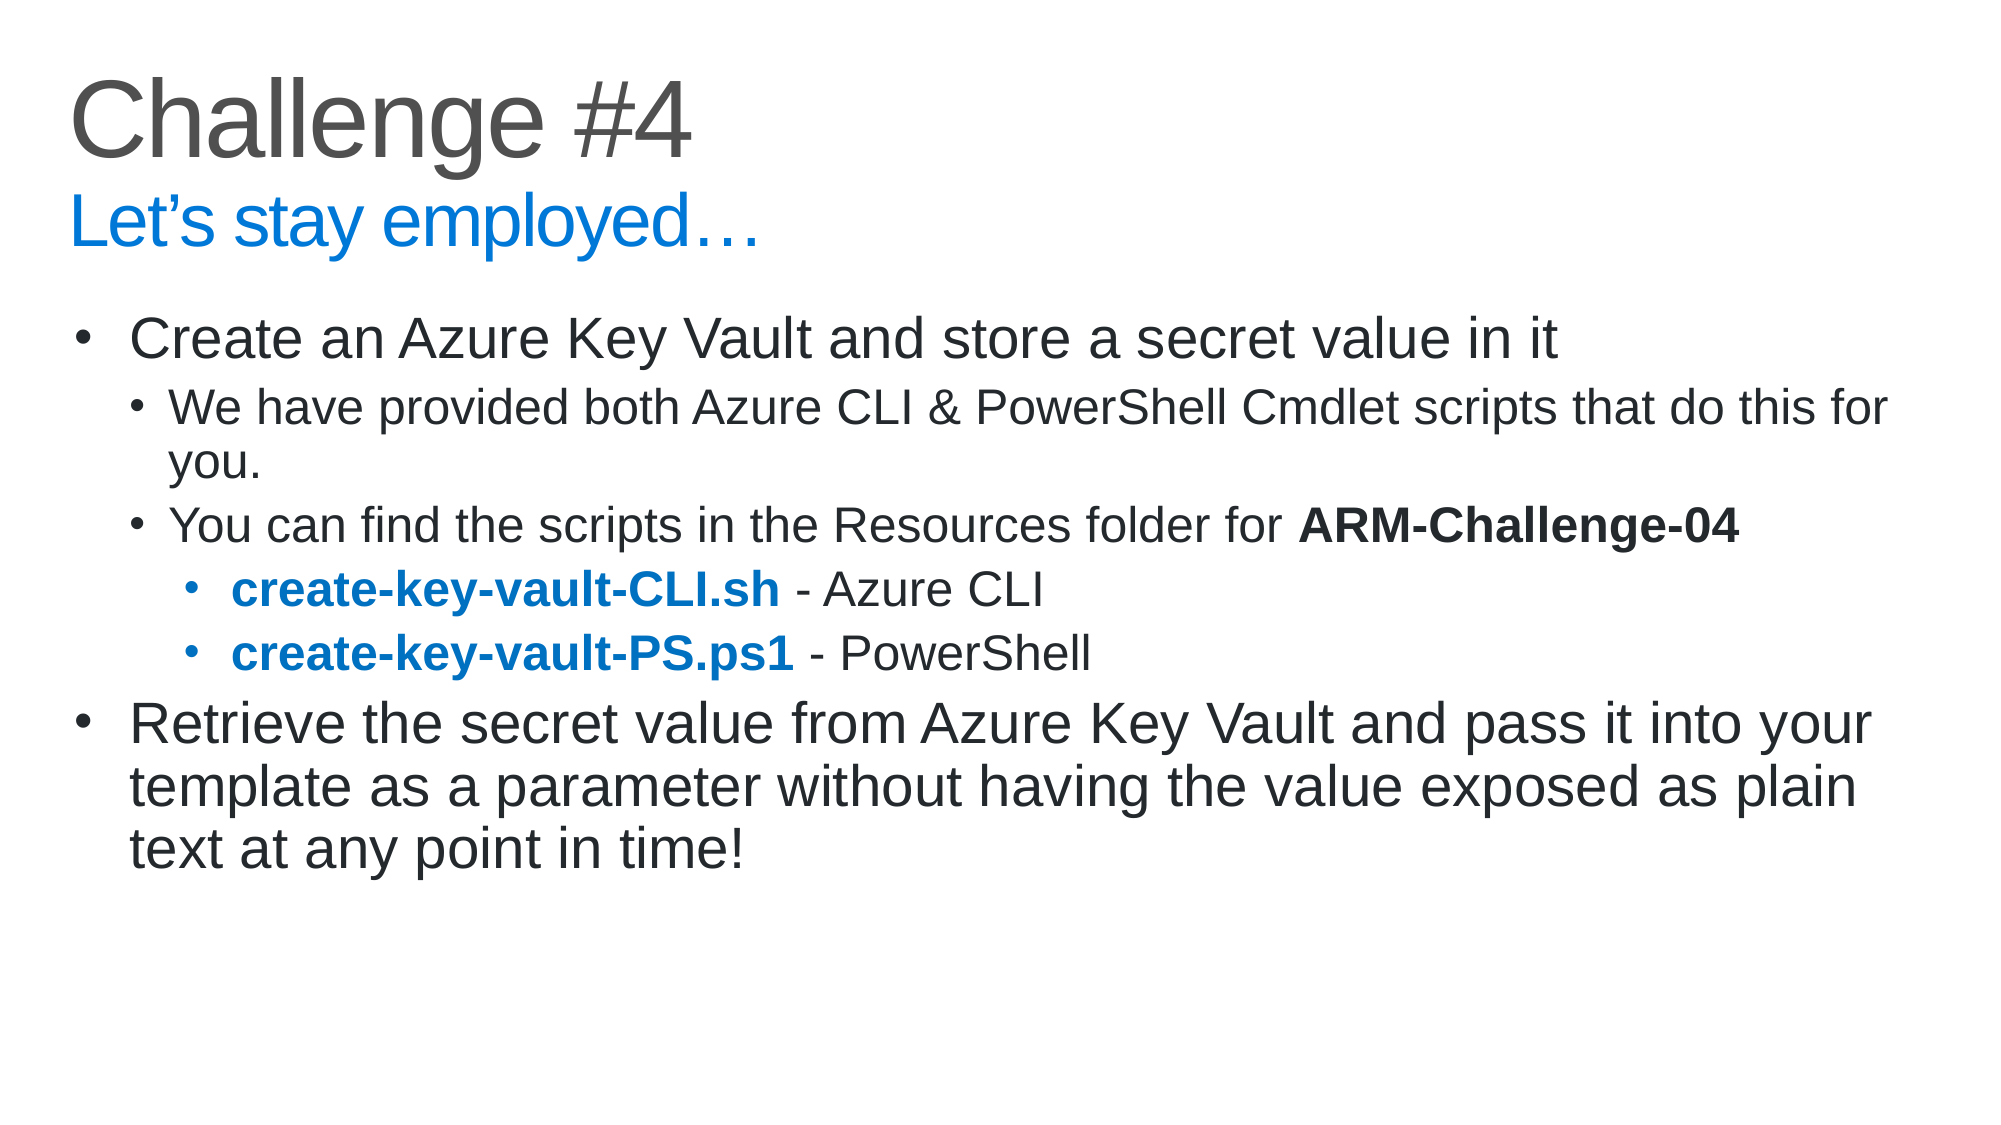

# Challenge #4 Let’s stay employed…
Create an Azure Key Vault and store a secret value in it
We have provided both Azure CLI & PowerShell Cmdlet scripts that do this for you.
You can find the scripts in the Resources folder for ARM-Challenge-04
create-key-vault-CLI.sh - Azure CLI
create-key-vault-PS.ps1 - PowerShell
Retrieve the secret value from Azure Key Vault and pass it into your template as a parameter without having the value exposed as plain text at any point in time!